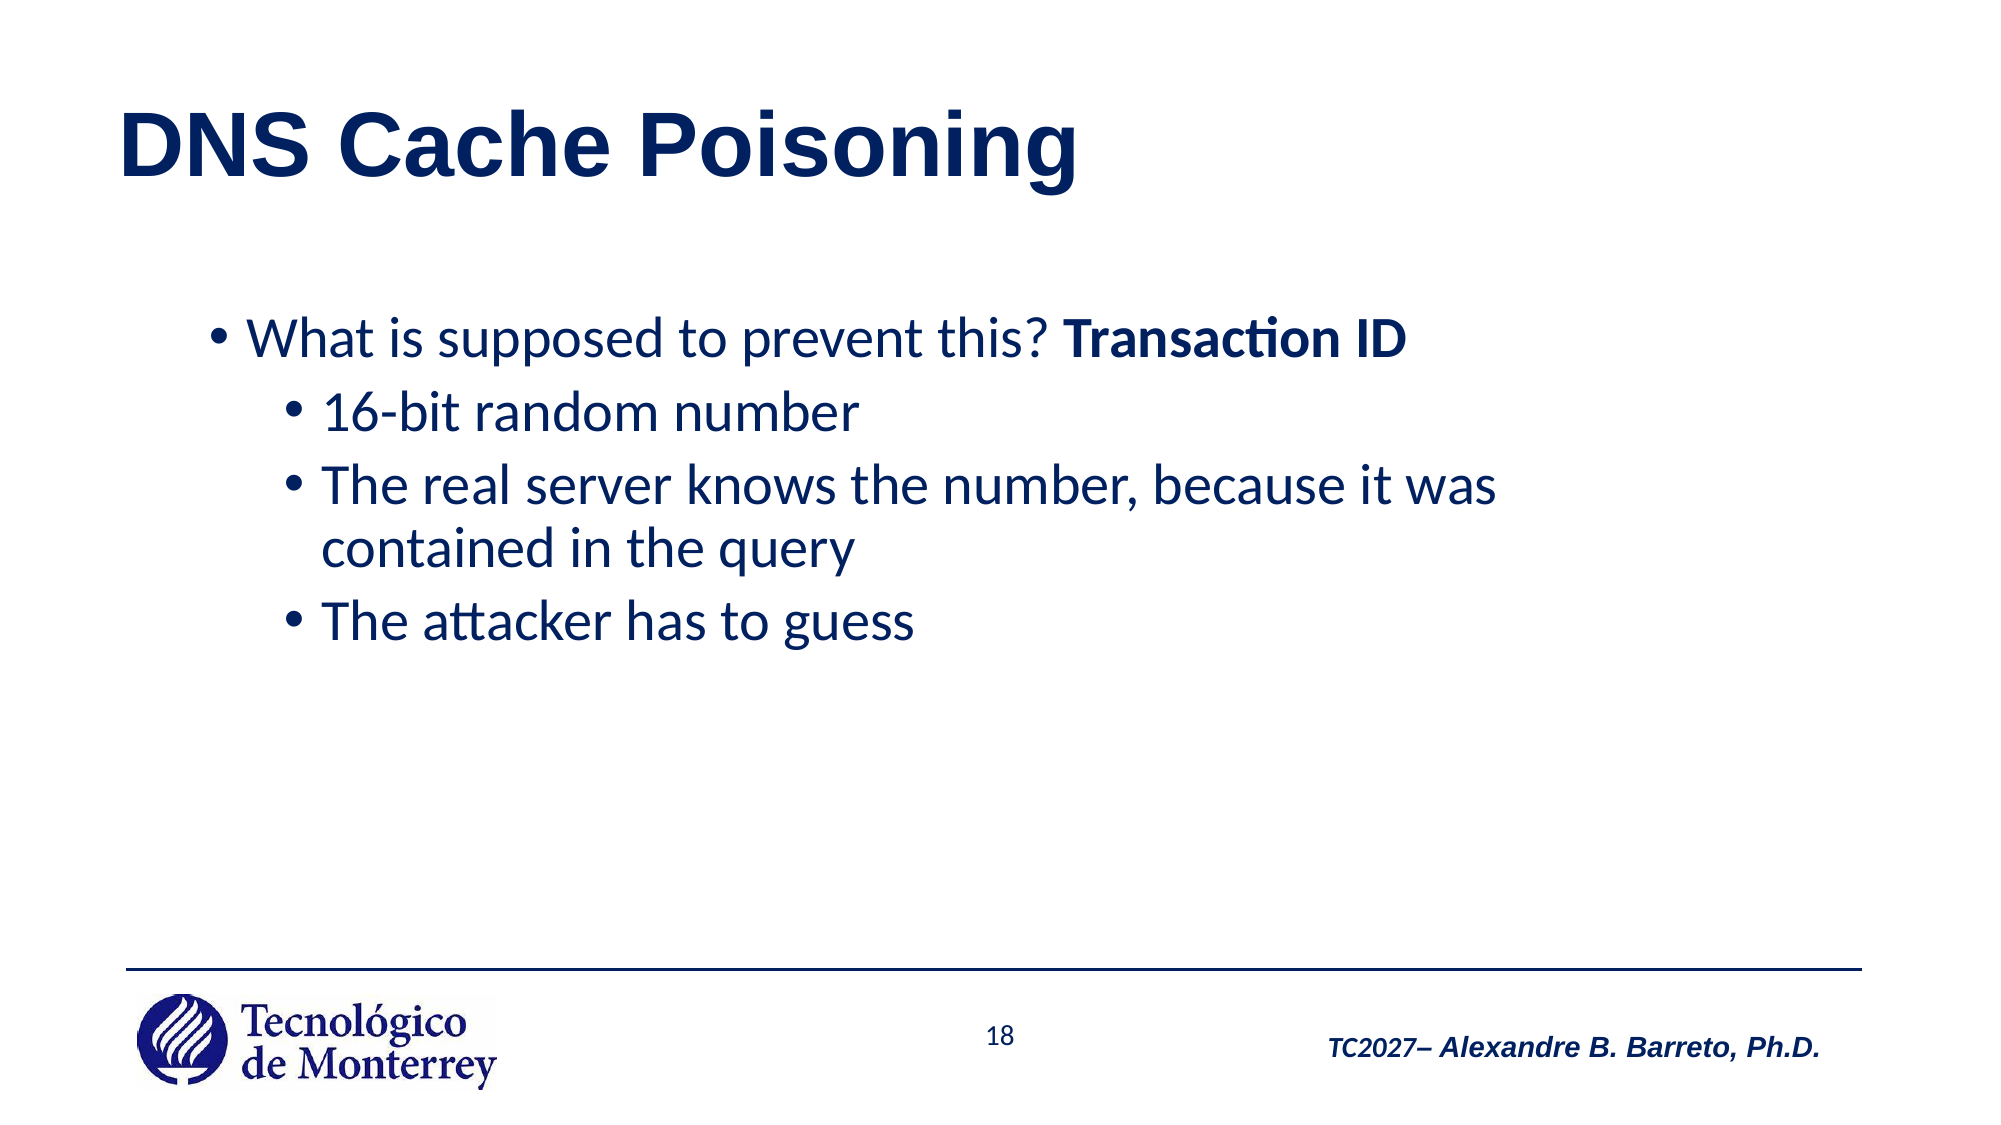

# DNS Cache Poisoning
What is supposed to prevent this? Transaction ID
16-bit random number
The real server knows the number, because it was contained in the query
The attacker has to guess